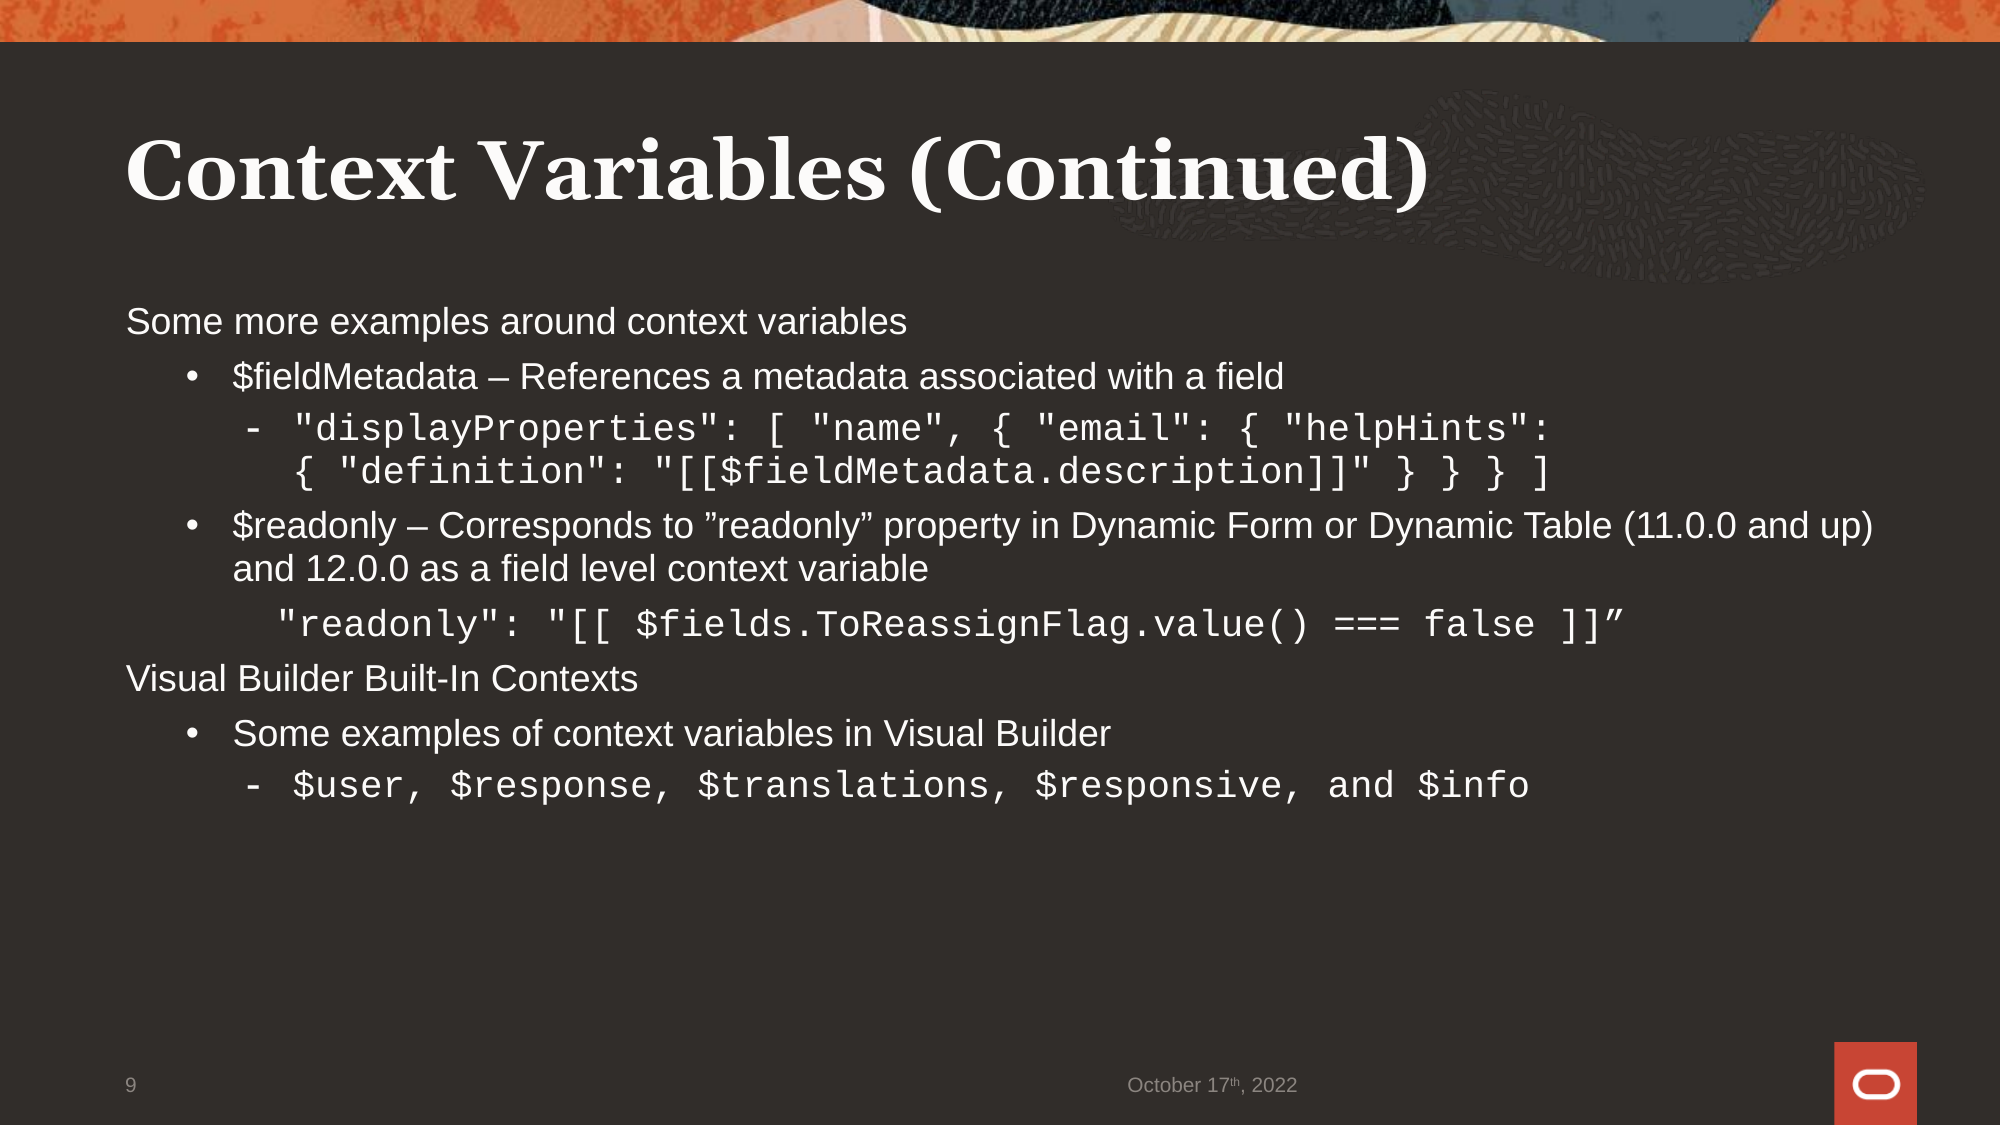

# Context Variables (Continued)
Some more examples around context variables
$fieldMetadata – References a metadata associated with a field
"displayProperties": [ "name", { "email": { "helpHints": { "definition": "[[$fieldMetadata.description]]" } } } ]
$readonly – Corresponds to ”readonly” property in Dynamic Form or Dynamic Table (11.0.0 and up) and 12.0.0 as a field level context variable
	"readonly": "[[ $fields.ToReassignFlag.value() === false ]]”
Visual Builder Built-In Contexts
Some examples of context variables in Visual Builder
$user, $response, $translations, $responsive, and $info

9
October 17th, 2022